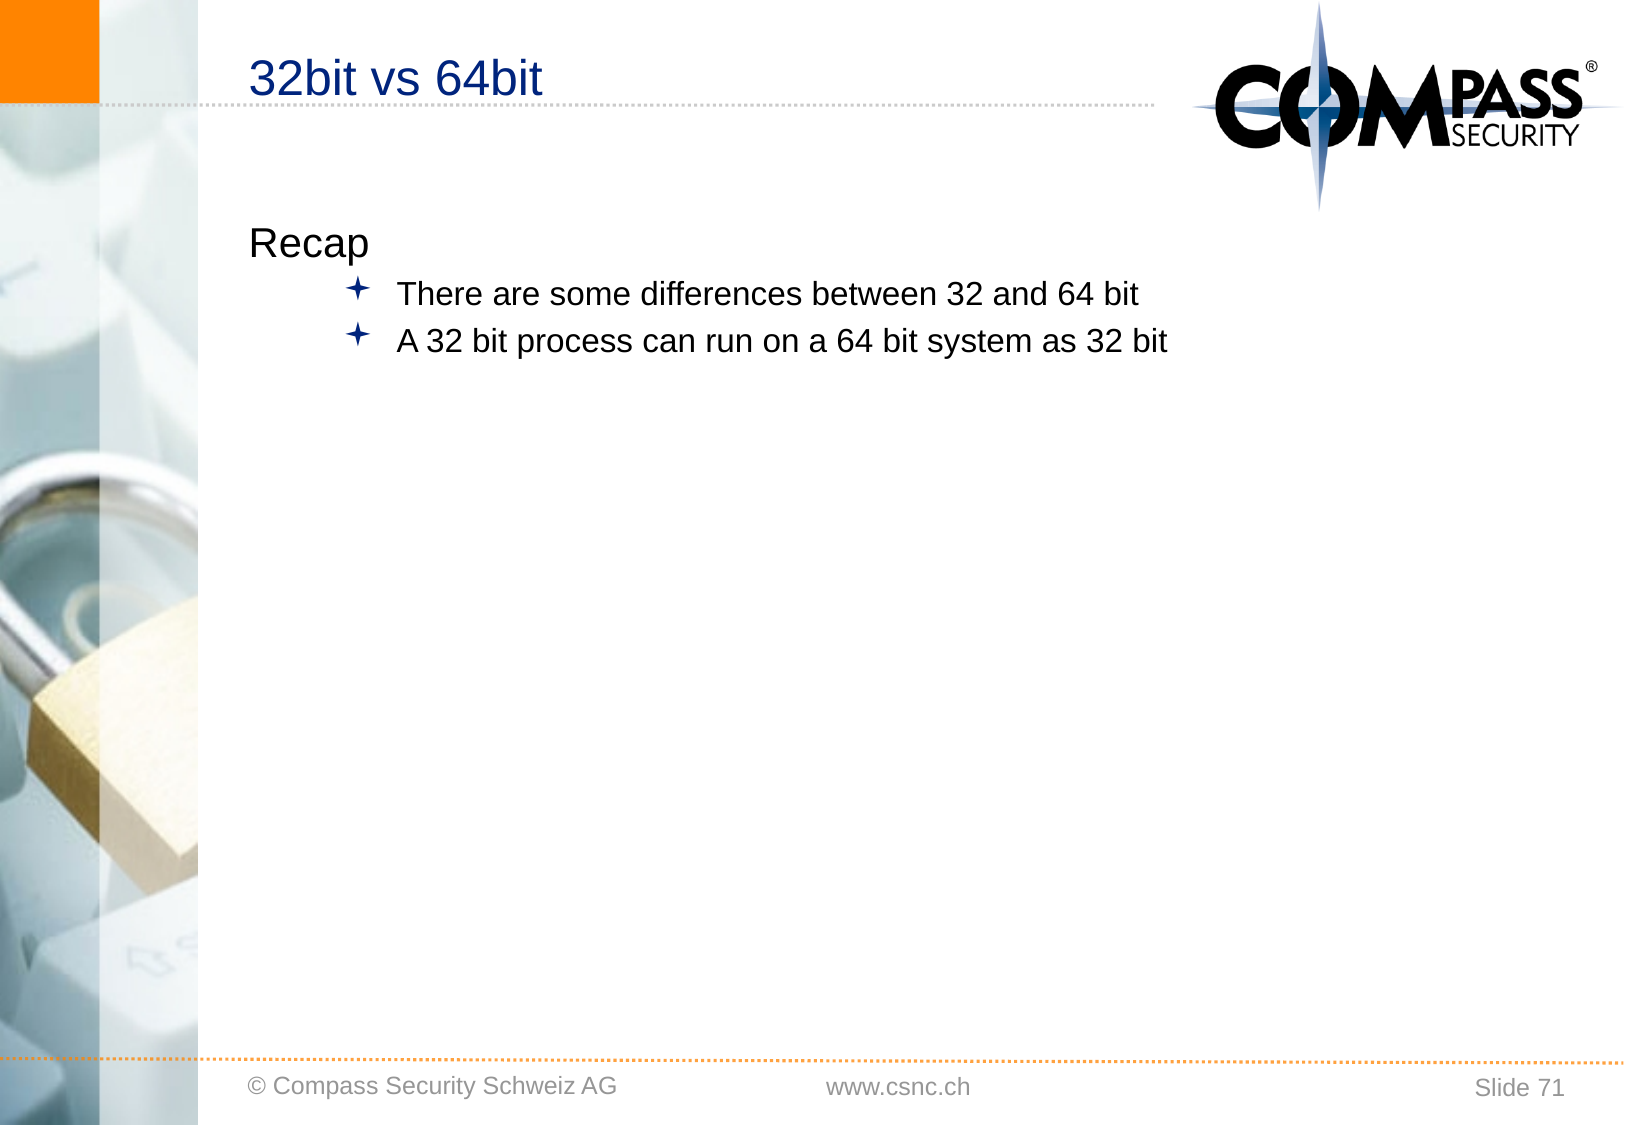

# 32bit vs 64bit
Recap
There are some differences between 32 and 64 bit
A 32 bit process can run on a 64 bit system as 32 bit